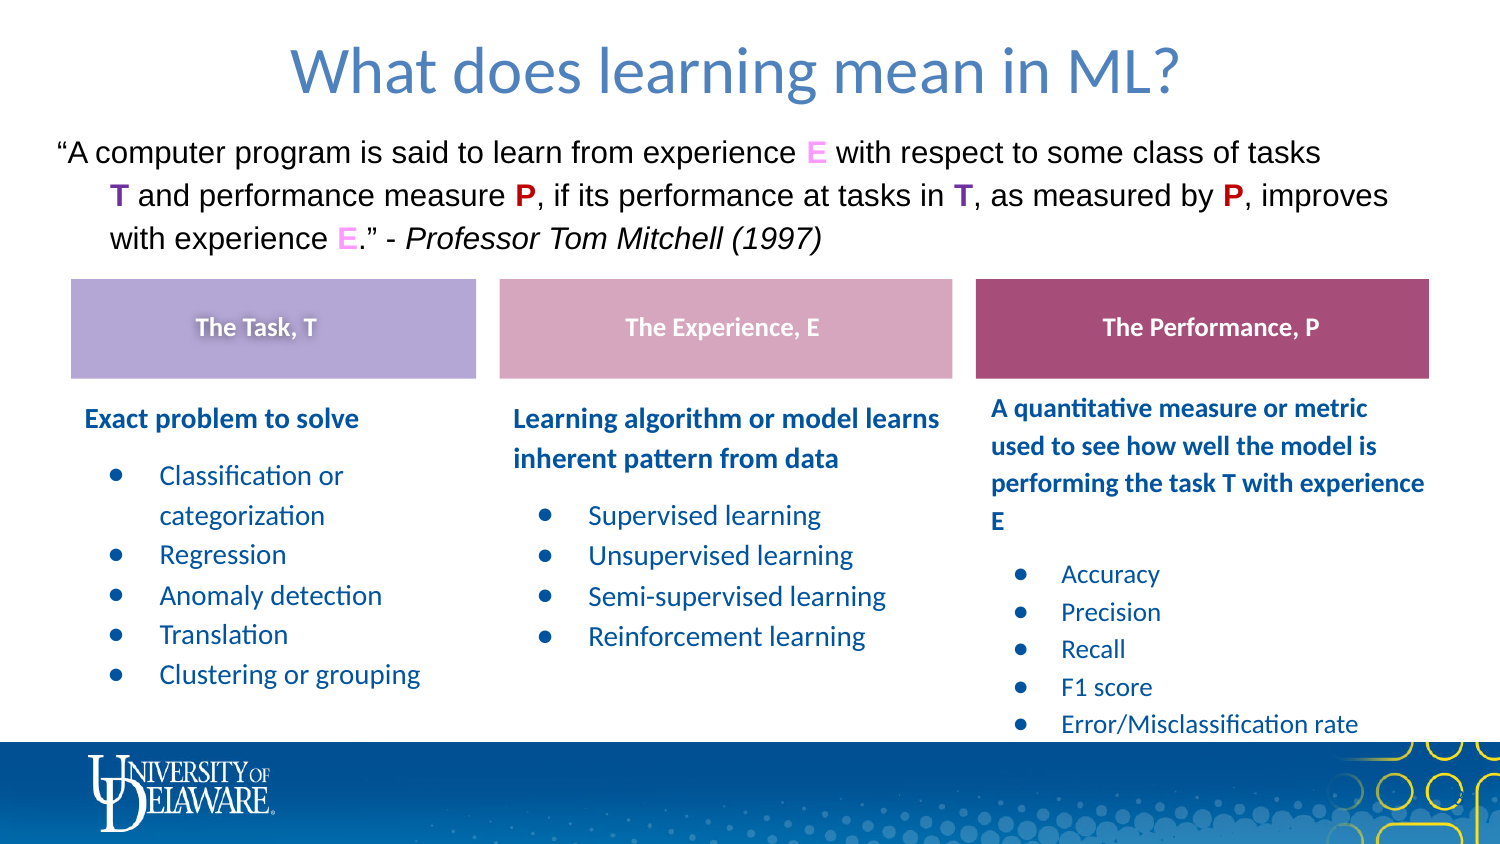

# What does learning mean in ML?
“A computer program is said to learn from experience E with respect to some class of tasks
T and performance measure P, if its performance at tasks in T, as measured by P, improves
with experience E.” - Professor Tom Mitchell (1997)

The Experience, E
The Task, T
The Performance, P
A quantitative measure or metric used to see how well the model is performing the task T with experience E
Accuracy
Precision
Recall
F1 score
Error/Misclassification rate
Exact problem to solve
Classification or categorization
Regression
Anomaly detection
Translation
Clustering or grouping
Learning algorithm or model learns inherent pattern from data
Supervised learning
Unsupervised learning
Semi-supervised learning
Reinforcement learning
8